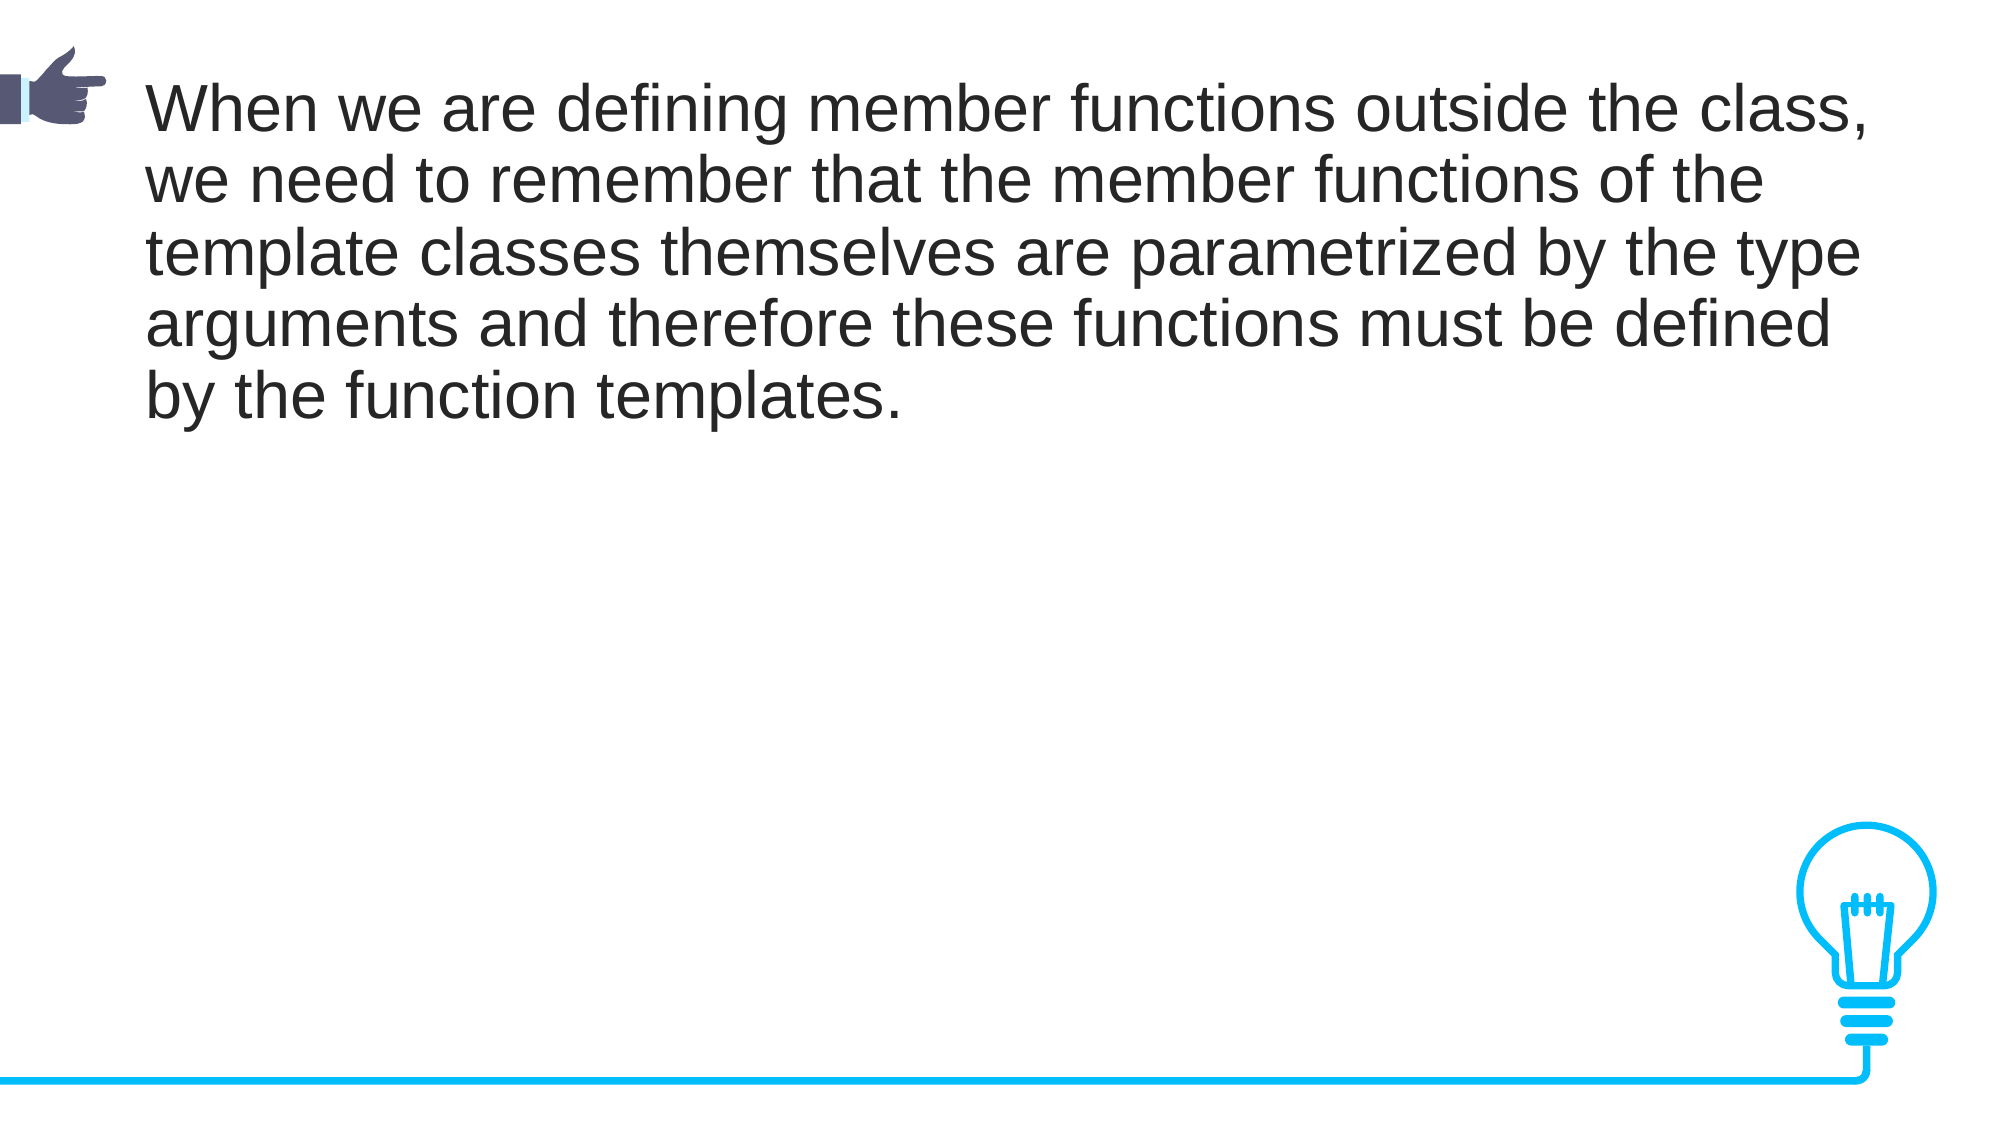

When we are defining member functions outside the class, we need to remember that the member functions of the template classes themselves are parametrized by the type arguments and therefore these functions must be defined by the function templates.